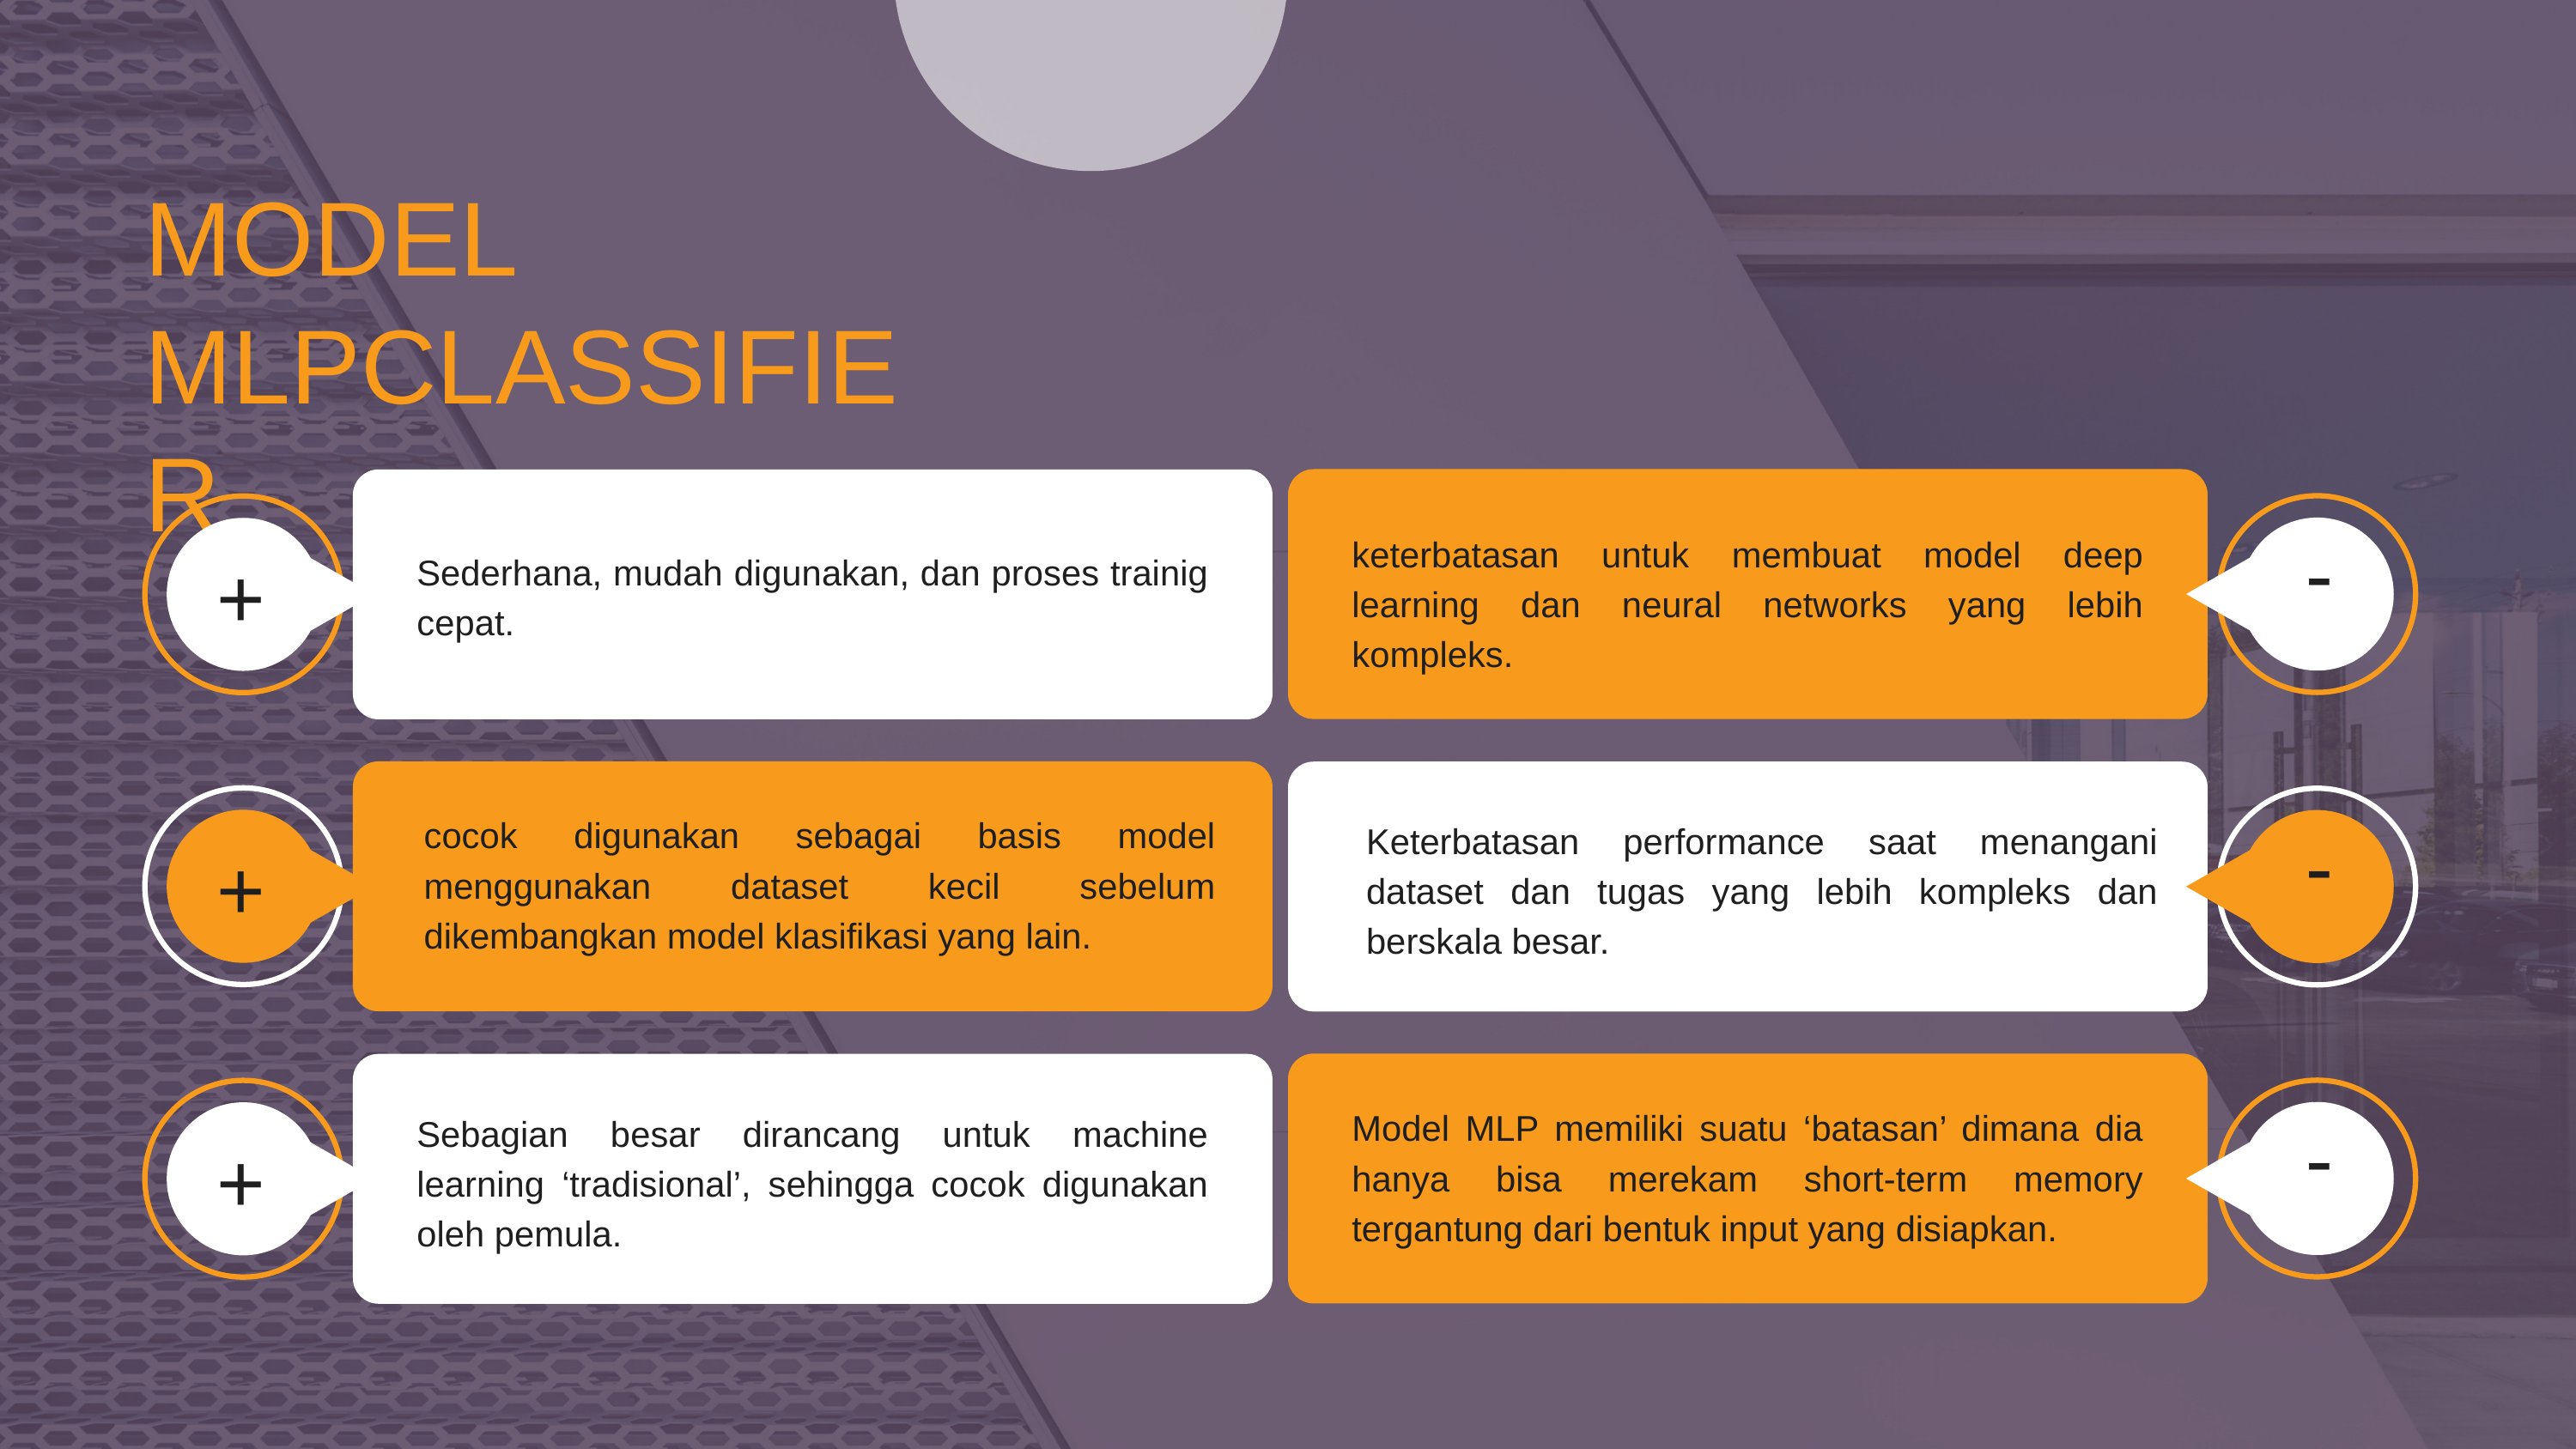

MODEL MLPCLASSIFIER

keterbatasan untuk membuat model deep learning dan neural networks yang lebih kompleks.
Sederhana, mudah digunakan, dan proses trainig cepat.
+
-

cocok digunakan sebagai basis model menggunakan dataset kecil sebelum dikembangkan model klasifikasi yang lain.

Keterbatasan performance saat menangani dataset dan tugas yang lebih kompleks dan berskala besar.
+
-

Model MLP memiliki suatu ‘batasan’ dimana dia hanya bisa merekam short-term memory tergantung dari bentuk input yang disiapkan.

Sebagian besar dirancang untuk machine learning ‘tradisional’, sehingga cocok digunakan oleh pemula.
+
-